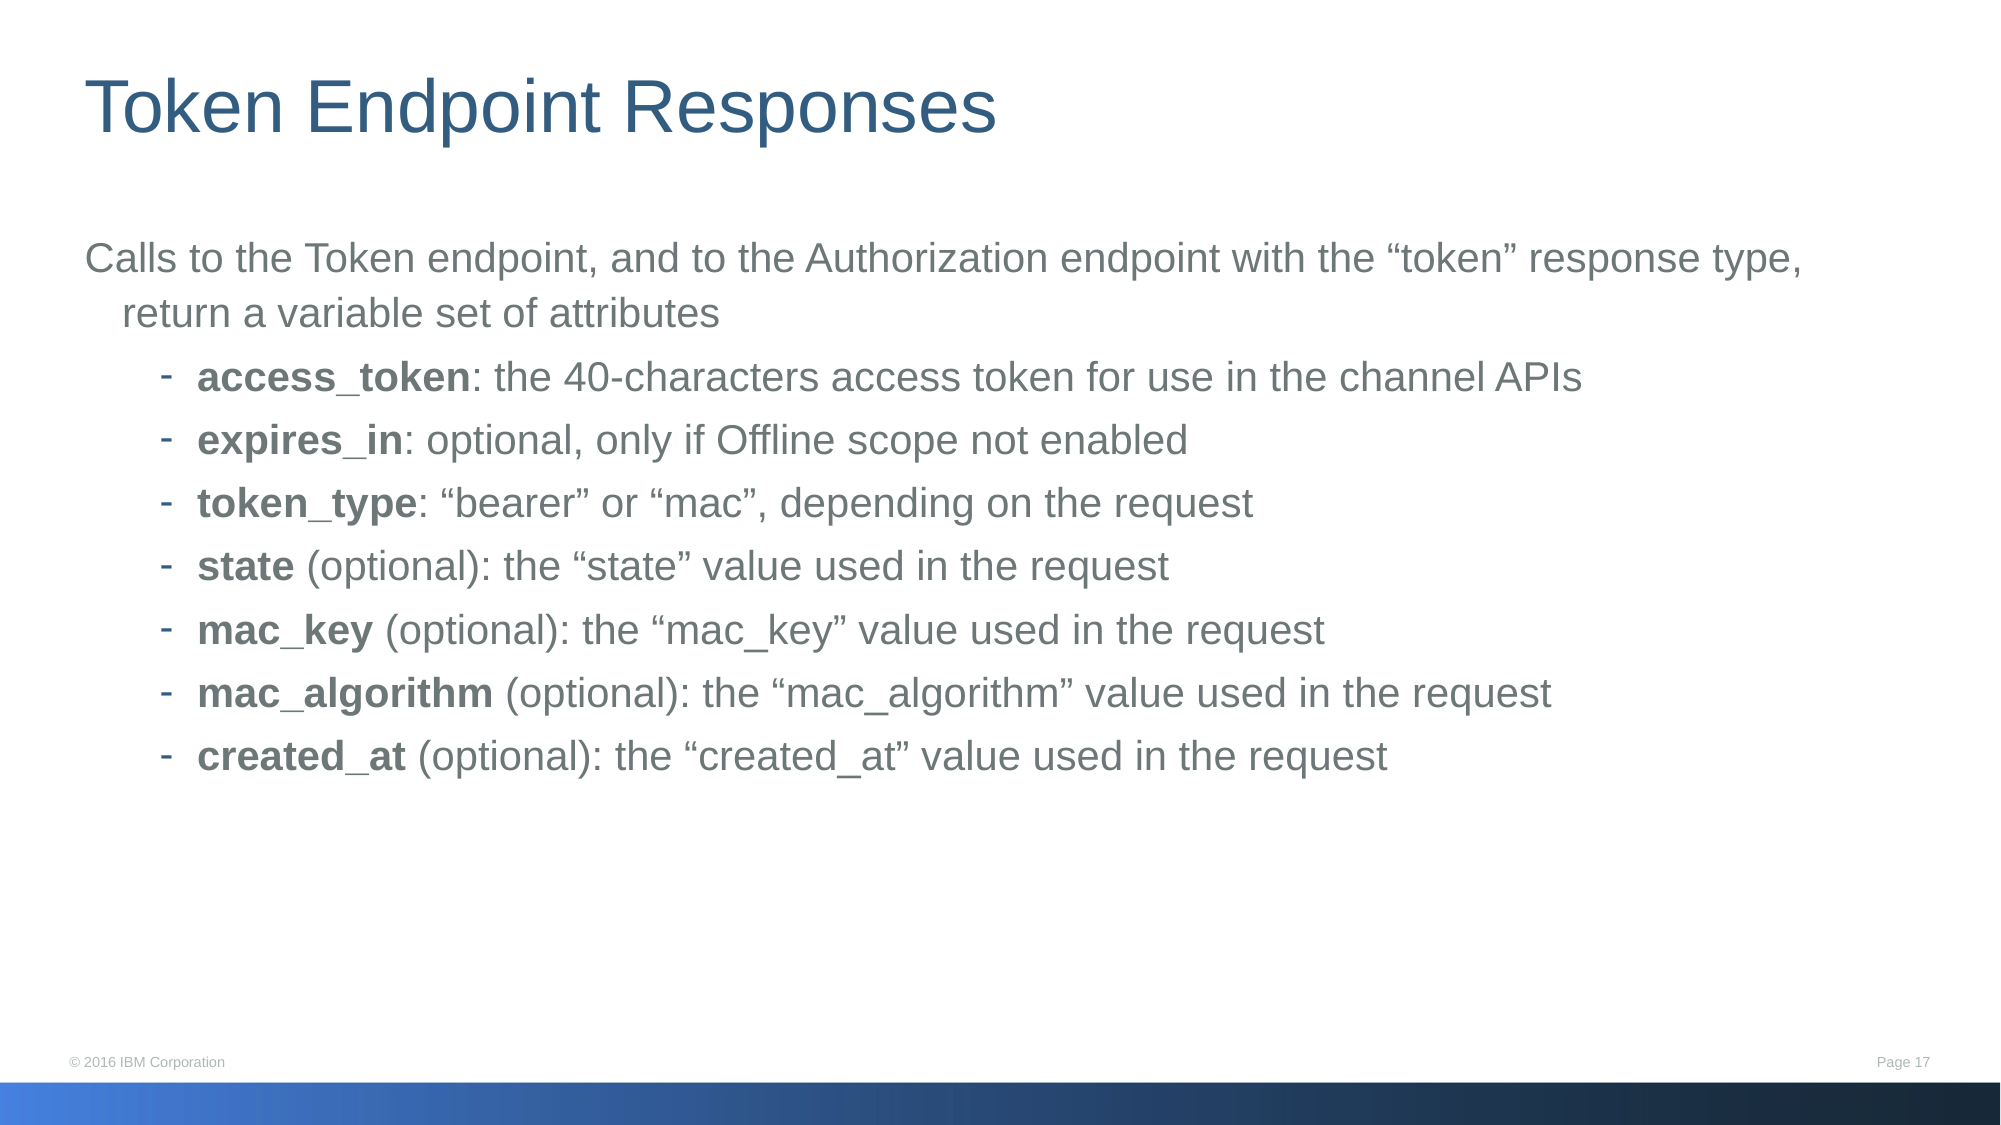

# Token Endpoint Responses
Calls to the Token endpoint, and to the Authorization endpoint with the “token” response type, return a variable set of attributes
access_token: the 40-characters access token for use in the channel APIs
expires_in: optional, only if Offline scope not enabled
token_type: “bearer” or “mac”, depending on the request
state (optional): the “state” value used in the request
mac_key (optional): the “mac_key” value used in the request
mac_algorithm (optional): the “mac_algorithm” value used in the request
created_at (optional): the “created_at” value used in the request